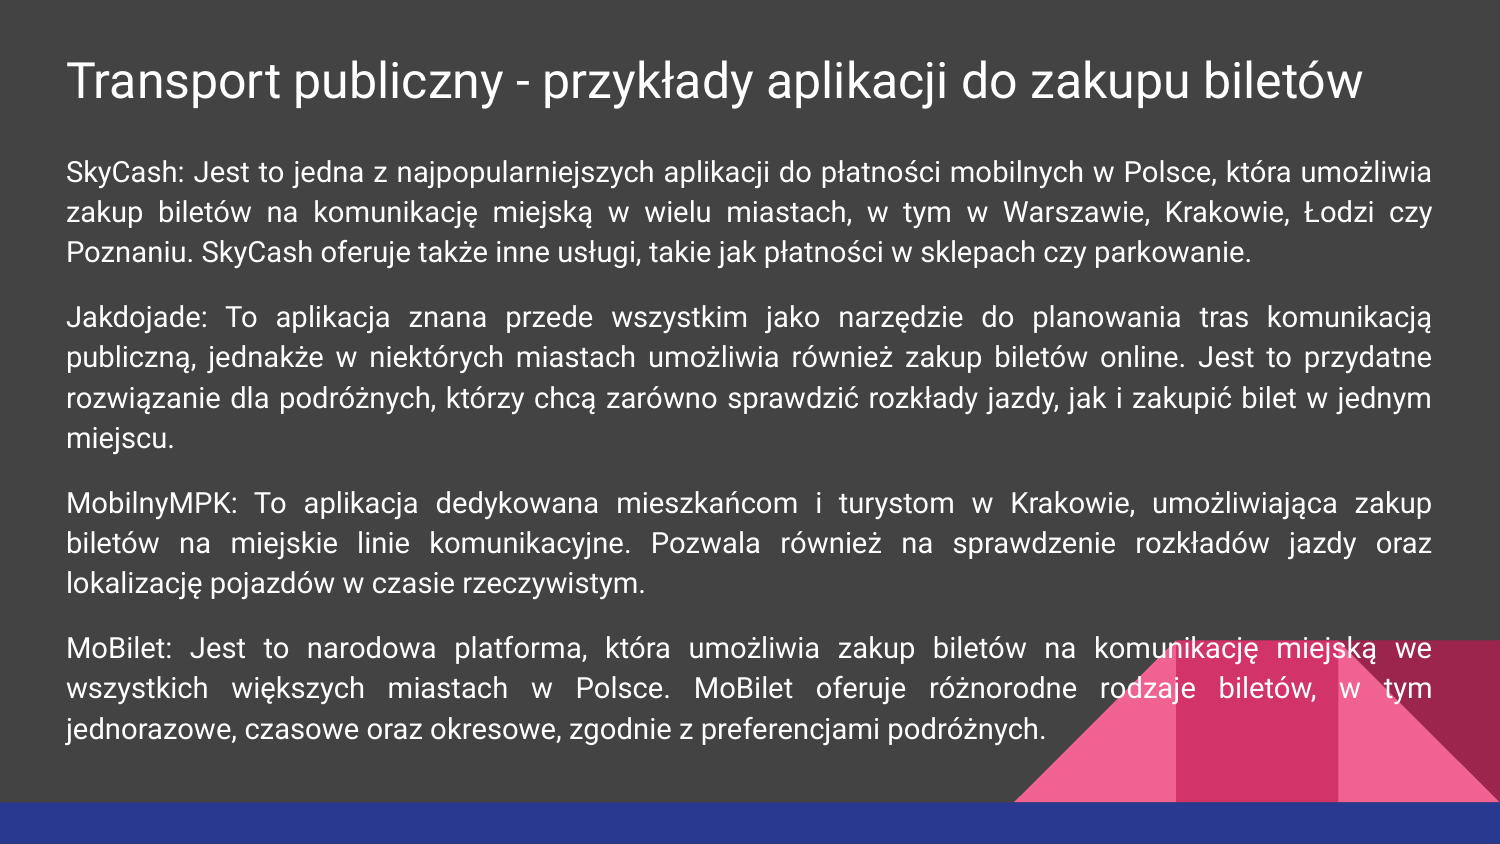

# Transport publiczny - przykłady aplikacji do zakupu biletów
SkyCash: Jest to jedna z najpopularniejszych aplikacji do płatności mobilnych w Polsce, która umożliwia zakup biletów na komunikację miejską w wielu miastach, w tym w Warszawie, Krakowie, Łodzi czy Poznaniu. SkyCash oferuje także inne usługi, takie jak płatności w sklepach czy parkowanie.
Jakdojade: To aplikacja znana przede wszystkim jako narzędzie do planowania tras komunikacją publiczną, jednakże w niektórych miastach umożliwia również zakup biletów online. Jest to przydatne rozwiązanie dla podróżnych, którzy chcą zarówno sprawdzić rozkłady jazdy, jak i zakupić bilet w jednym miejscu.
MobilnyMPK: To aplikacja dedykowana mieszkańcom i turystom w Krakowie, umożliwiająca zakup biletów na miejskie linie komunikacyjne. Pozwala również na sprawdzenie rozkładów jazdy oraz lokalizację pojazdów w czasie rzeczywistym.
MoBilet: Jest to narodowa platforma, która umożliwia zakup biletów na komunikację miejską we wszystkich większych miastach w Polsce. MoBilet oferuje różnorodne rodzaje biletów, w tym jednorazowe, czasowe oraz okresowe, zgodnie z preferencjami podróżnych.